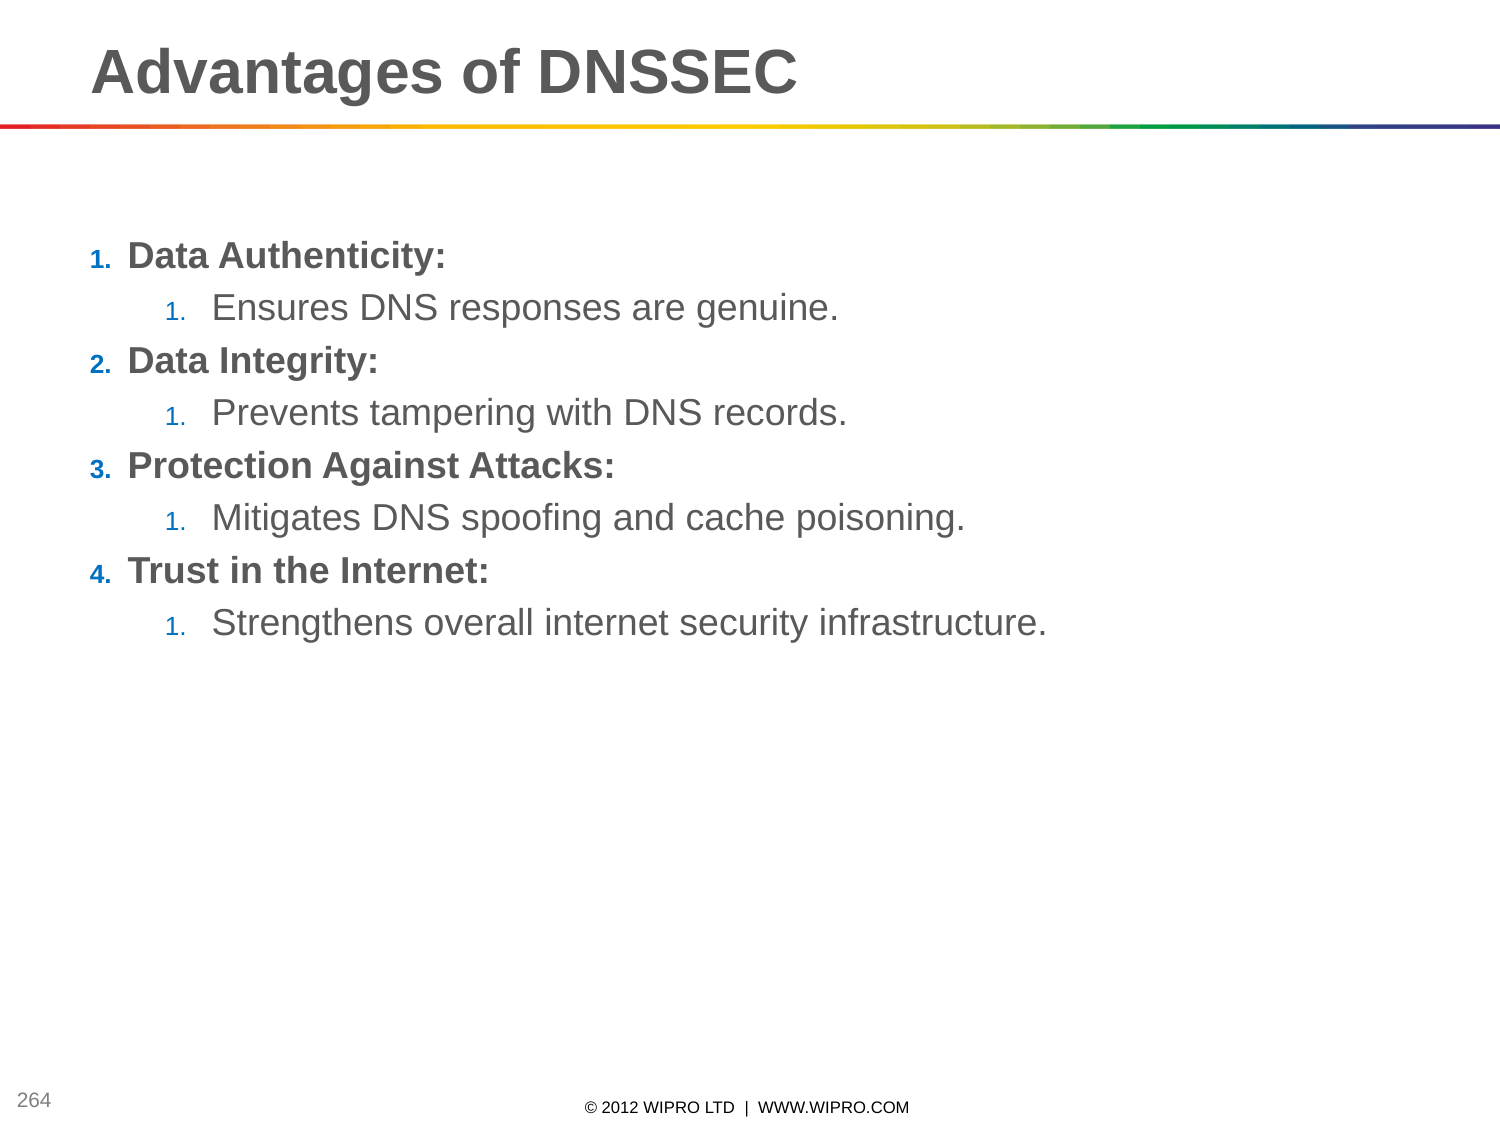

Advantages of DNSSEC
Data Authenticity:
Ensures DNS responses are genuine.
Data Integrity:
Prevents tampering with DNS records.
Protection Against Attacks:
Mitigates DNS spoofing and cache poisoning.
Trust in the Internet:
Strengthens overall internet security infrastructure.